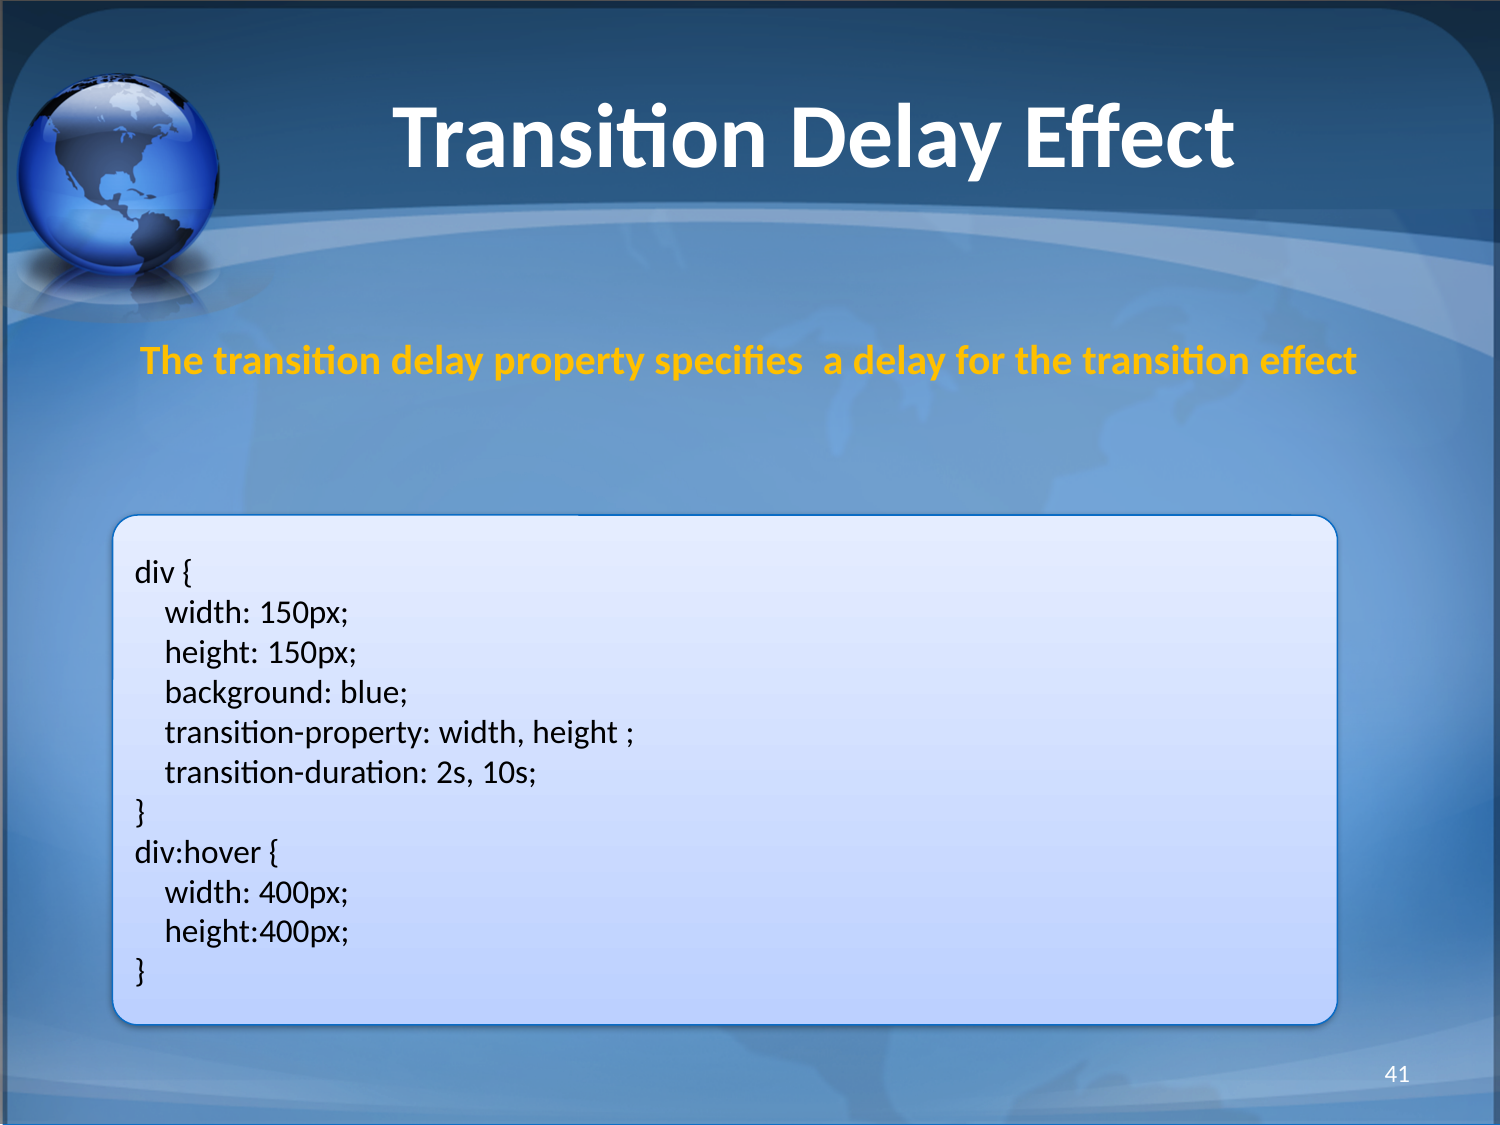

# Transition Delay Effect
The transition delay property specifies  a delay for the transition effect
div {
    width: 150px;
    height: 150px;
    background: blue;
    transition-property: width, height ;
    transition-duration: 2s, 10s;
}
div:hover {
    width: 400px;
    height:400px;
}

41